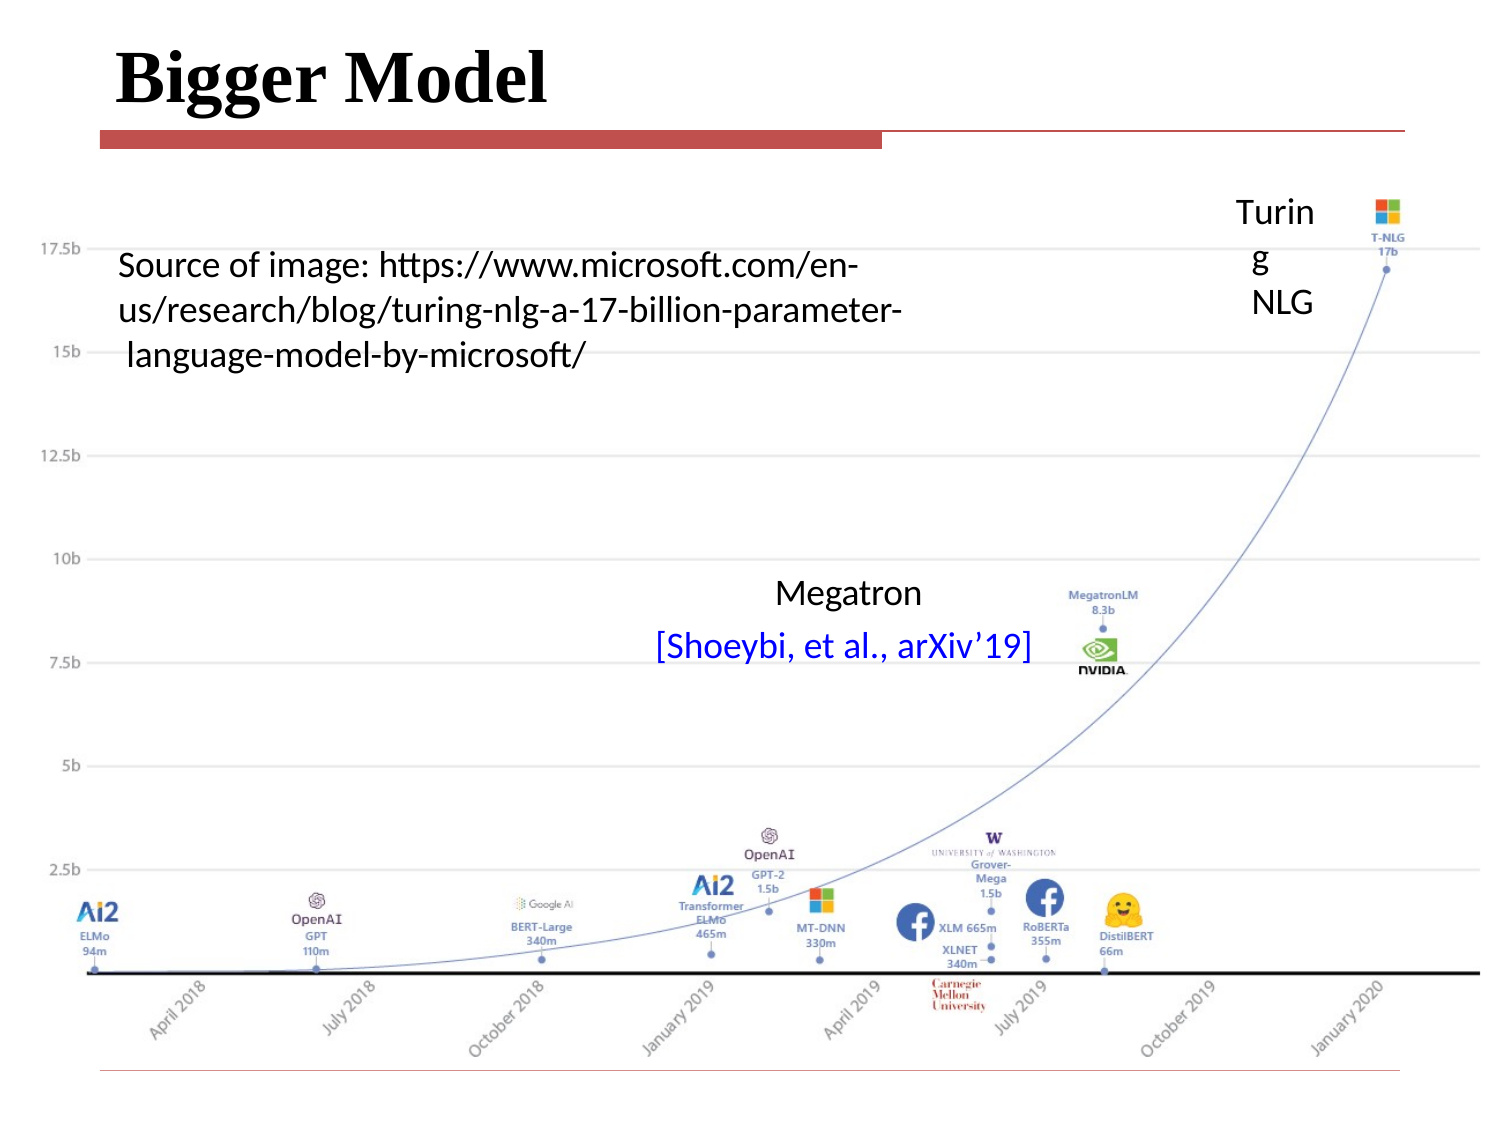

# Bigger Model
Turing  NLG

Source of image: https://www.microsoft.com/en-  us/research/blog/turing-nlg-a-17-billion-parameter-  language-model-by-microsoft/
Megatron  [Shoeybi, et al., arXiv’19]